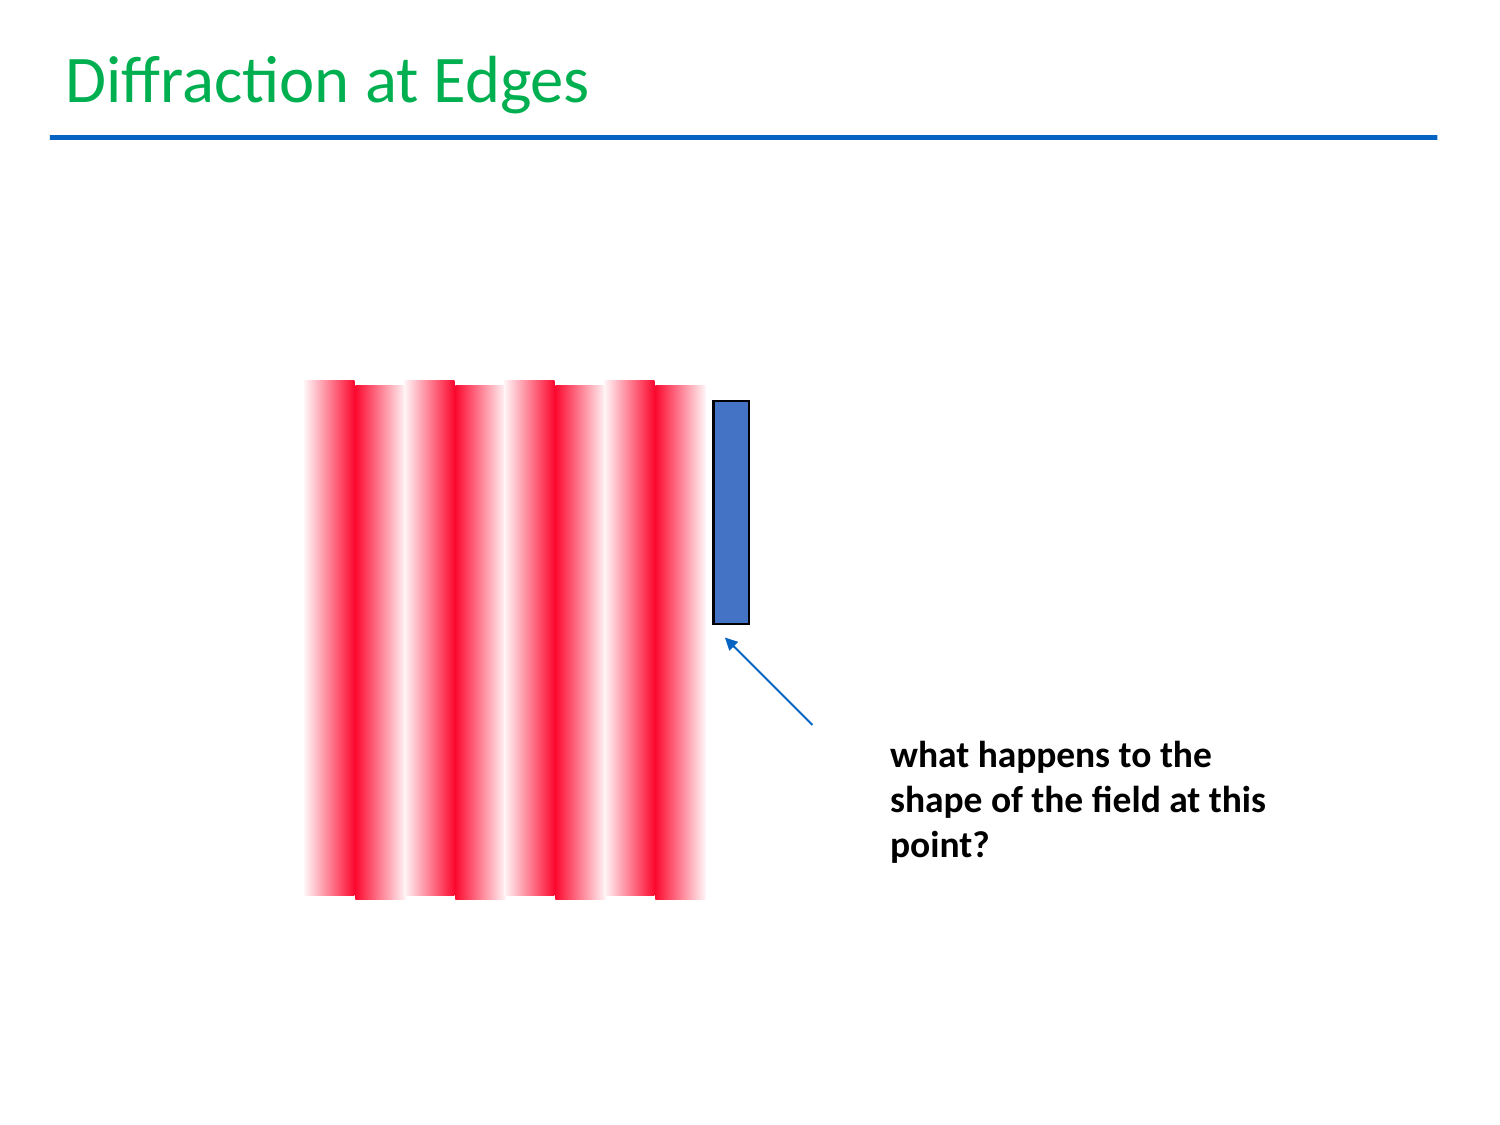

# Diffraction at Edges

what happens to the
shape of the field at this
point?